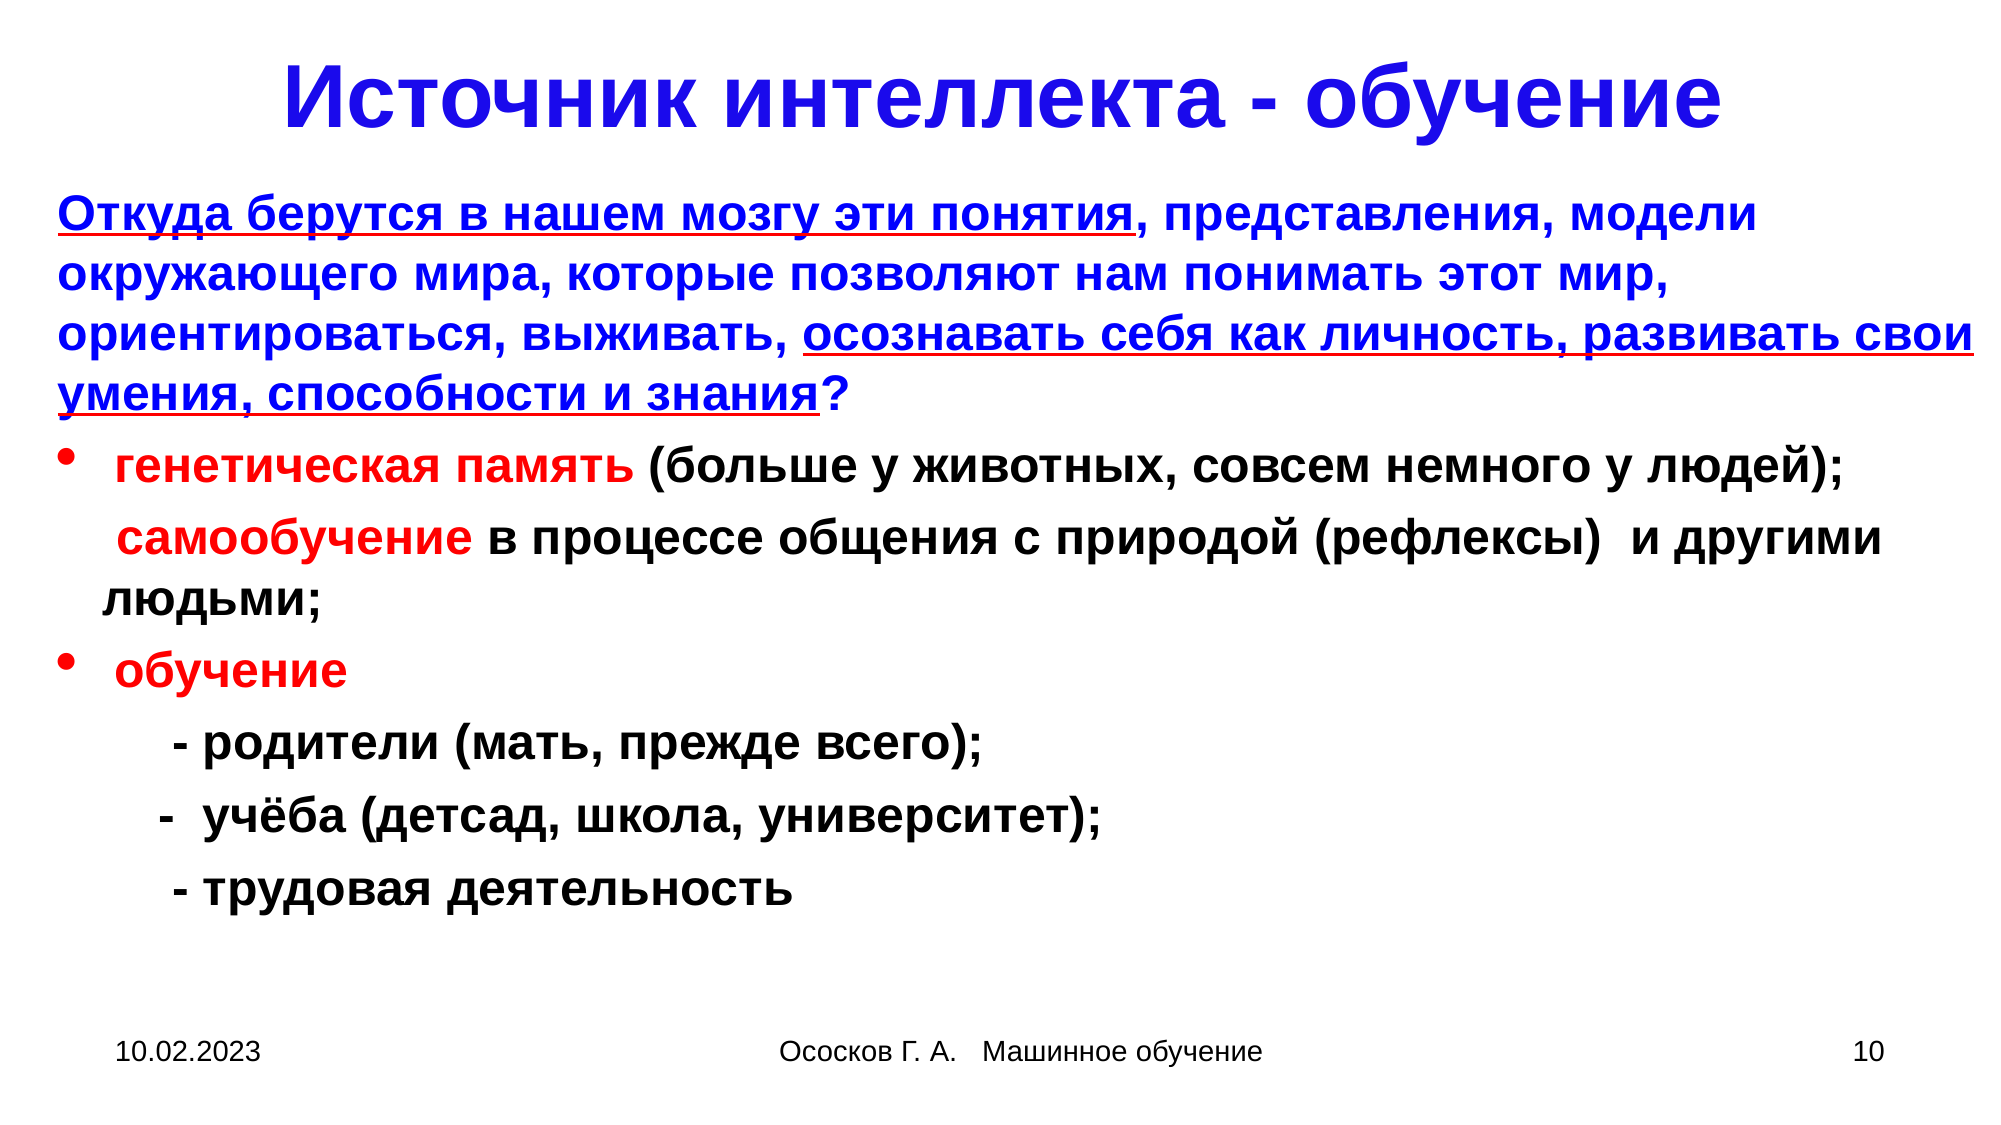

Источник интеллекта - обучение
Откуда берутся в нашем мозгу эти понятия, представления, модели окружающего мира, которые позволяют нам понимать этот мир, ориентироваться, выживать, осознавать себя как личность, развивать свои умения, способности и знания?
генетическая память (больше у животных, совсем немного у людей);
 самообучение в процессе общения с природой (рефлексы)  и другими людьми;
обучение
     - родители (мать, прежде всего);
    -  учёба (детсад, школа, университет);
     - трудовая деятельность
10.02.2023
10
Ососков Г. А.   Машинное обучение